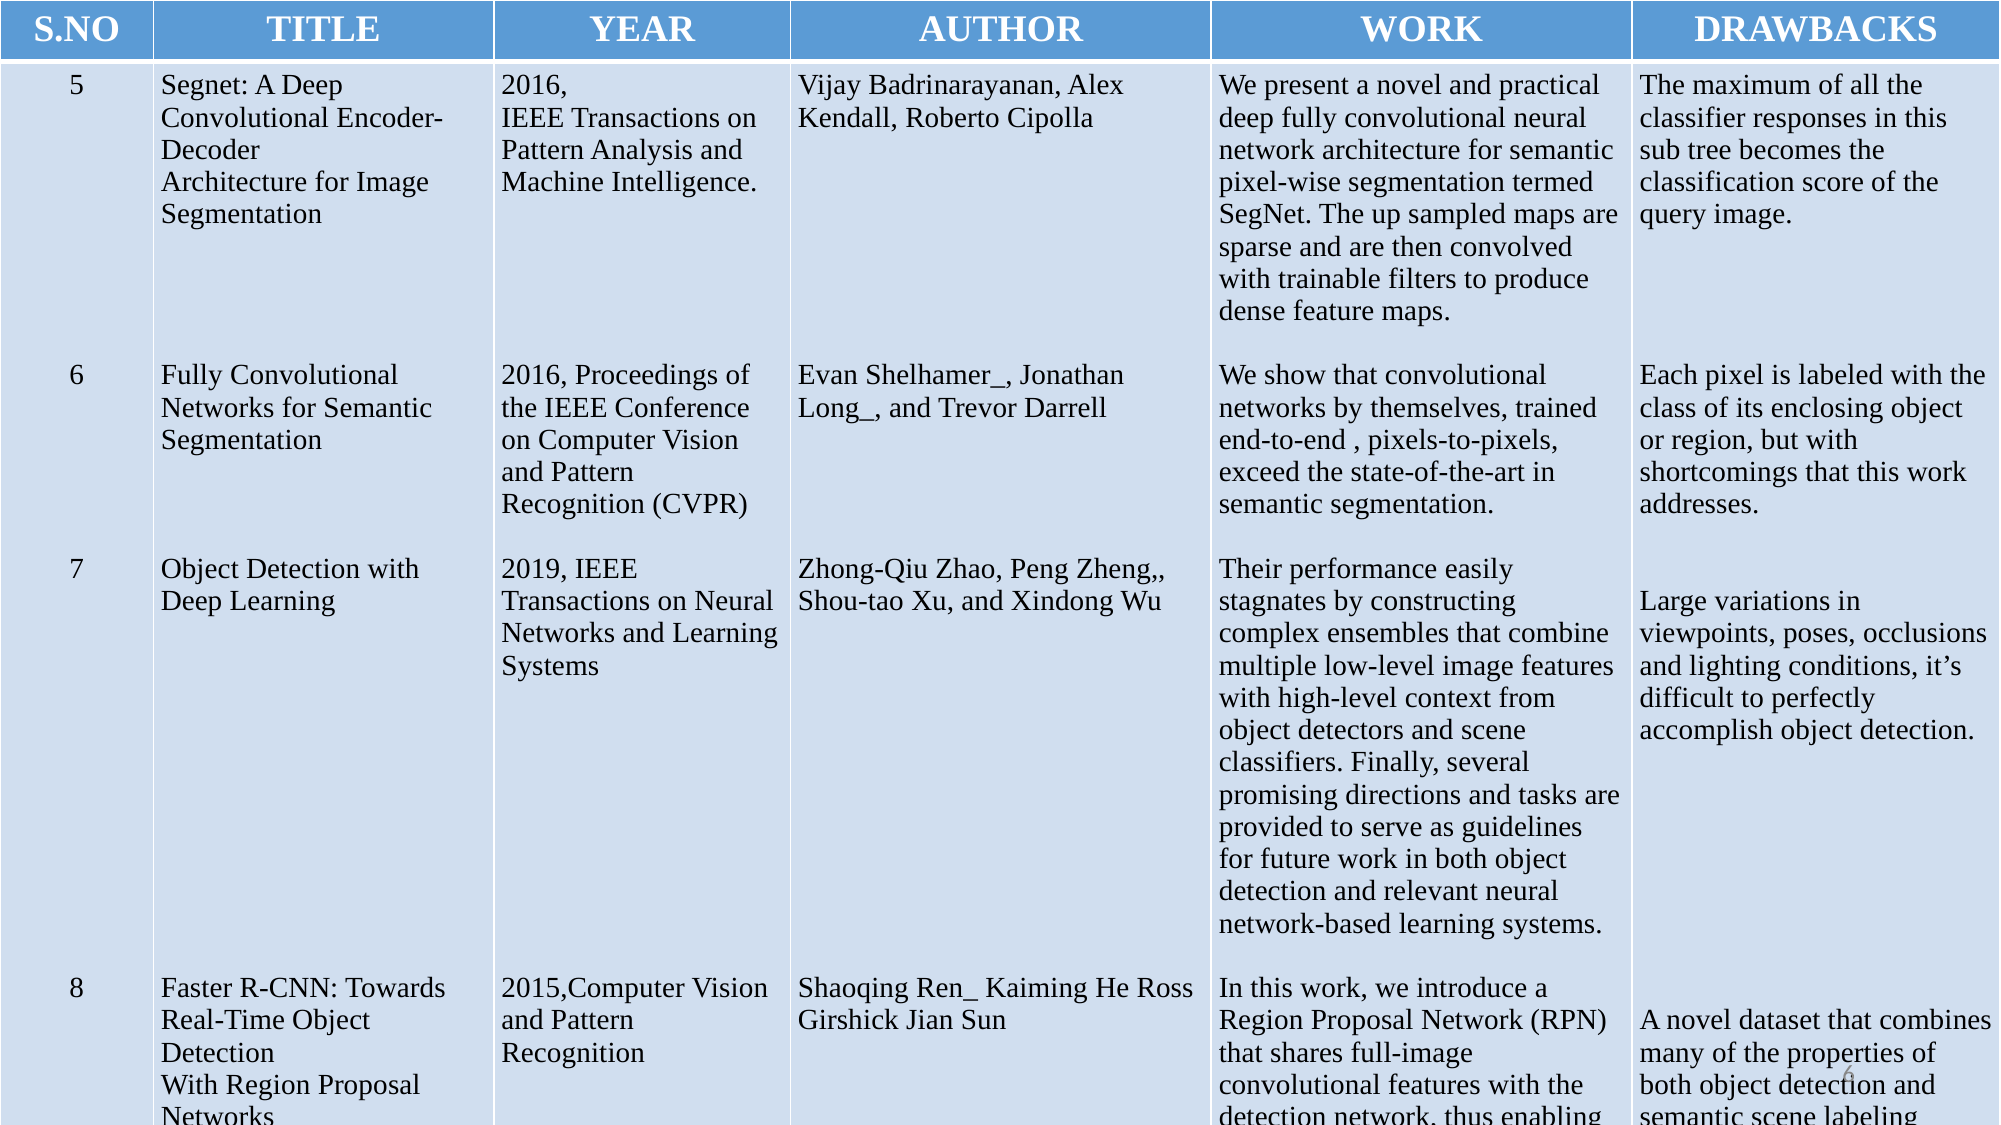

| S.NO | TITLE | YEAR | AUTHOR | WORK | DRAWBACKS |
| --- | --- | --- | --- | --- | --- |
| 5 6 7 8 | Segnet: A Deep Convolutional Encoder-Decoder Architecture for Image Segmentation Fully Convolutional Networks for Semantic Segmentation Object Detection with Deep Learning Faster R-CNN: Towards Real-Time Object Detection With Region Proposal Networks | 2016, IEEE Transactions on Pattern Analysis and Machine Intelligence. 2016, Proceedings of the IEEE Conference on Computer Vision and Pattern Recognition (CVPR) 2019, IEEE Transactions on Neural Networks and Learning Systems 2015,Computer Vision and Pattern Recognition | Vijay Badrinarayanan, Alex Kendall, Roberto Cipolla Evan Shelhamer\_, Jonathan Long\_, and Trevor Darrell Zhong-Qiu Zhao, Peng Zheng,, Shou-tao Xu, and Xindong Wu Shaoqing Ren\_ Kaiming He Ross Girshick Jian Sun | We present a novel and practical deep fully convolutional neural network architecture for semantic pixel-wise segmentation termed SegNet. The up sampled maps are sparse and are then convolved with trainable filters to produce dense feature maps. We show that convolutional networks by themselves, trained end-to-end , pixels-to-pixels, exceed the state-of-the-art in semantic segmentation. Their performance easily stagnates by constructing complex ensembles that combine multiple low-level image features with high-level context from object detectors and scene classifiers. Finally, several promising directions and tasks are provided to serve as guidelines for future work in both object detection and relevant neural network-based learning systems. In this work, we introduce a Region Proposal Network (RPN) that shares full-image convolutional features with the detection network, thus enabling nearly cost-free region proposals. | The maximum of all the classifier responses in this sub tree becomes the classification score of the query image. Each pixel is labeled with the class of its enclosing object or region, but with shortcomings that this work addresses. Large variations in viewpoints, poses, occlusions and lighting conditions, it’s difficult to perfectly accomplish object detection. A novel dataset that combines many of the properties of both object detection and semantic scene labeling datasets |
6